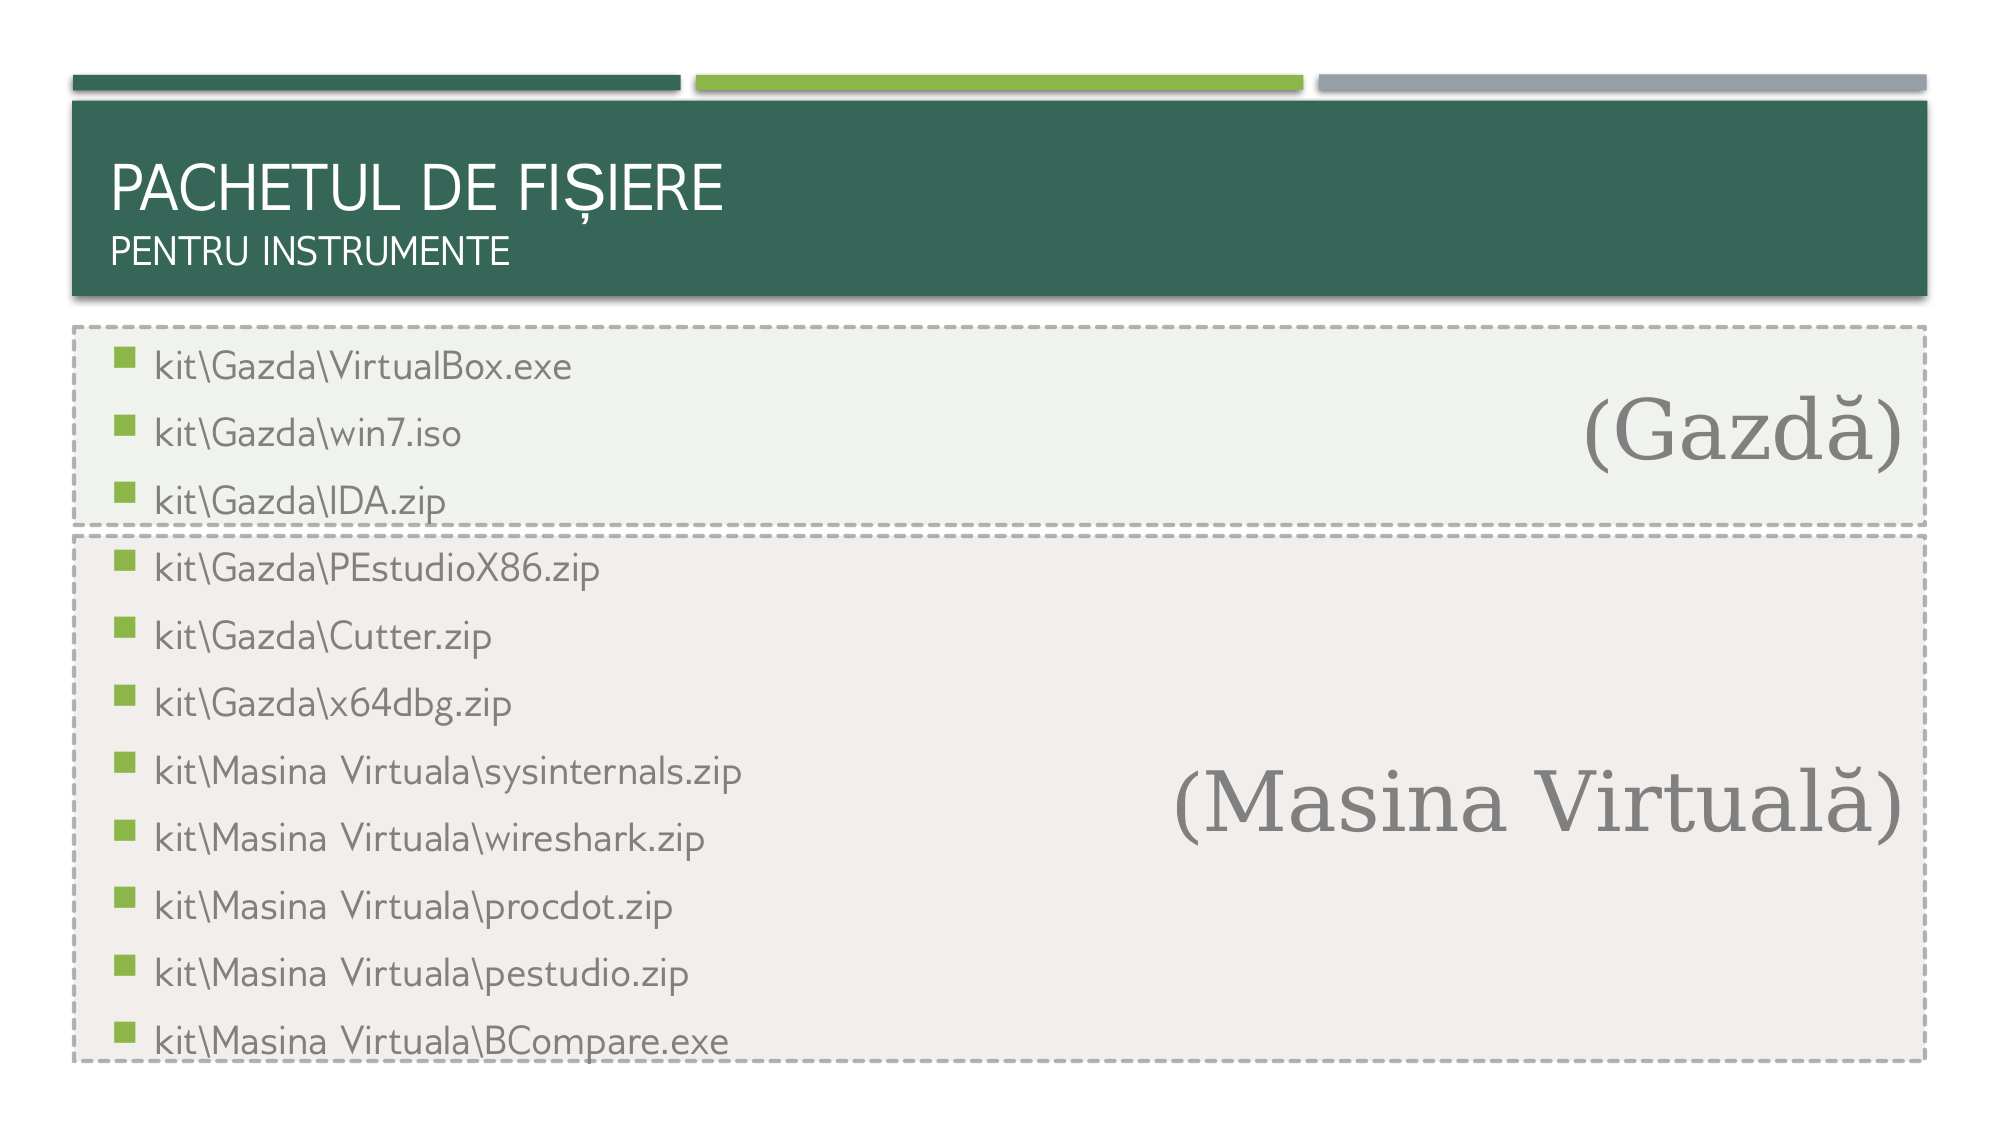

# Pachetul de fișiere pentru instrumente
kit\Gazda\VirtualBox.exe
kit\Gazda\win7.iso
kit\Gazda\IDA.zip
kit\Gazda\PEstudioX86.zip
kit\Gazda\Cutter.zip
kit\Gazda\x64dbg.zip
kit\Masina Virtuala\sysinternals.zip
kit\Masina Virtuala\wireshark.zip
kit\Masina Virtuala\procdot.zip
kit\Masina Virtuala\pestudio.zip
kit\Masina Virtuala\BCompare.exe
(Gazdă)
(Masina Virtuală)